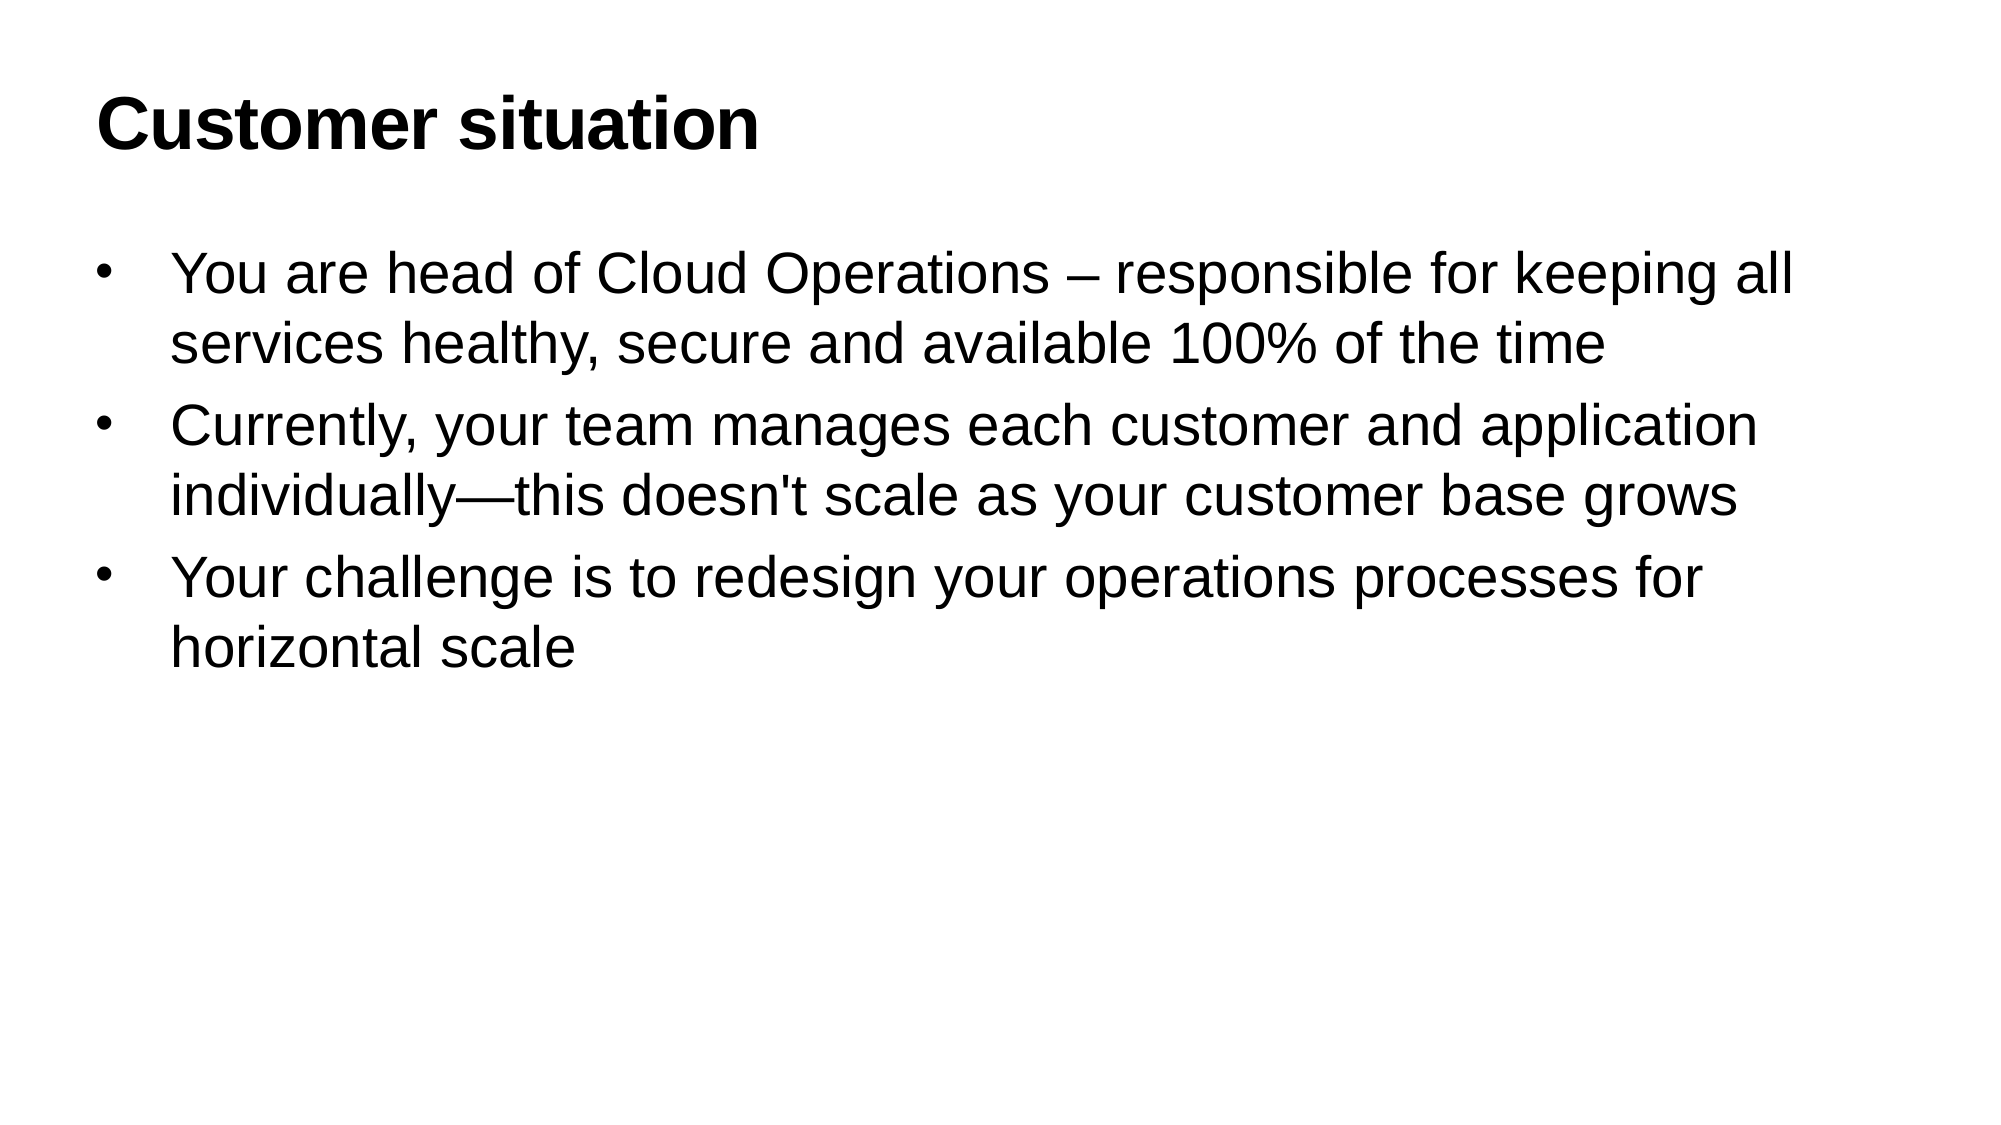

# Customer situation
You are head of Cloud Operations – responsible for keeping all services healthy, secure and available 100% of the time
Currently, your team manages each customer and application individually—this doesn't scale as your customer base grows
Your challenge is to redesign your operations processes for horizontal scale